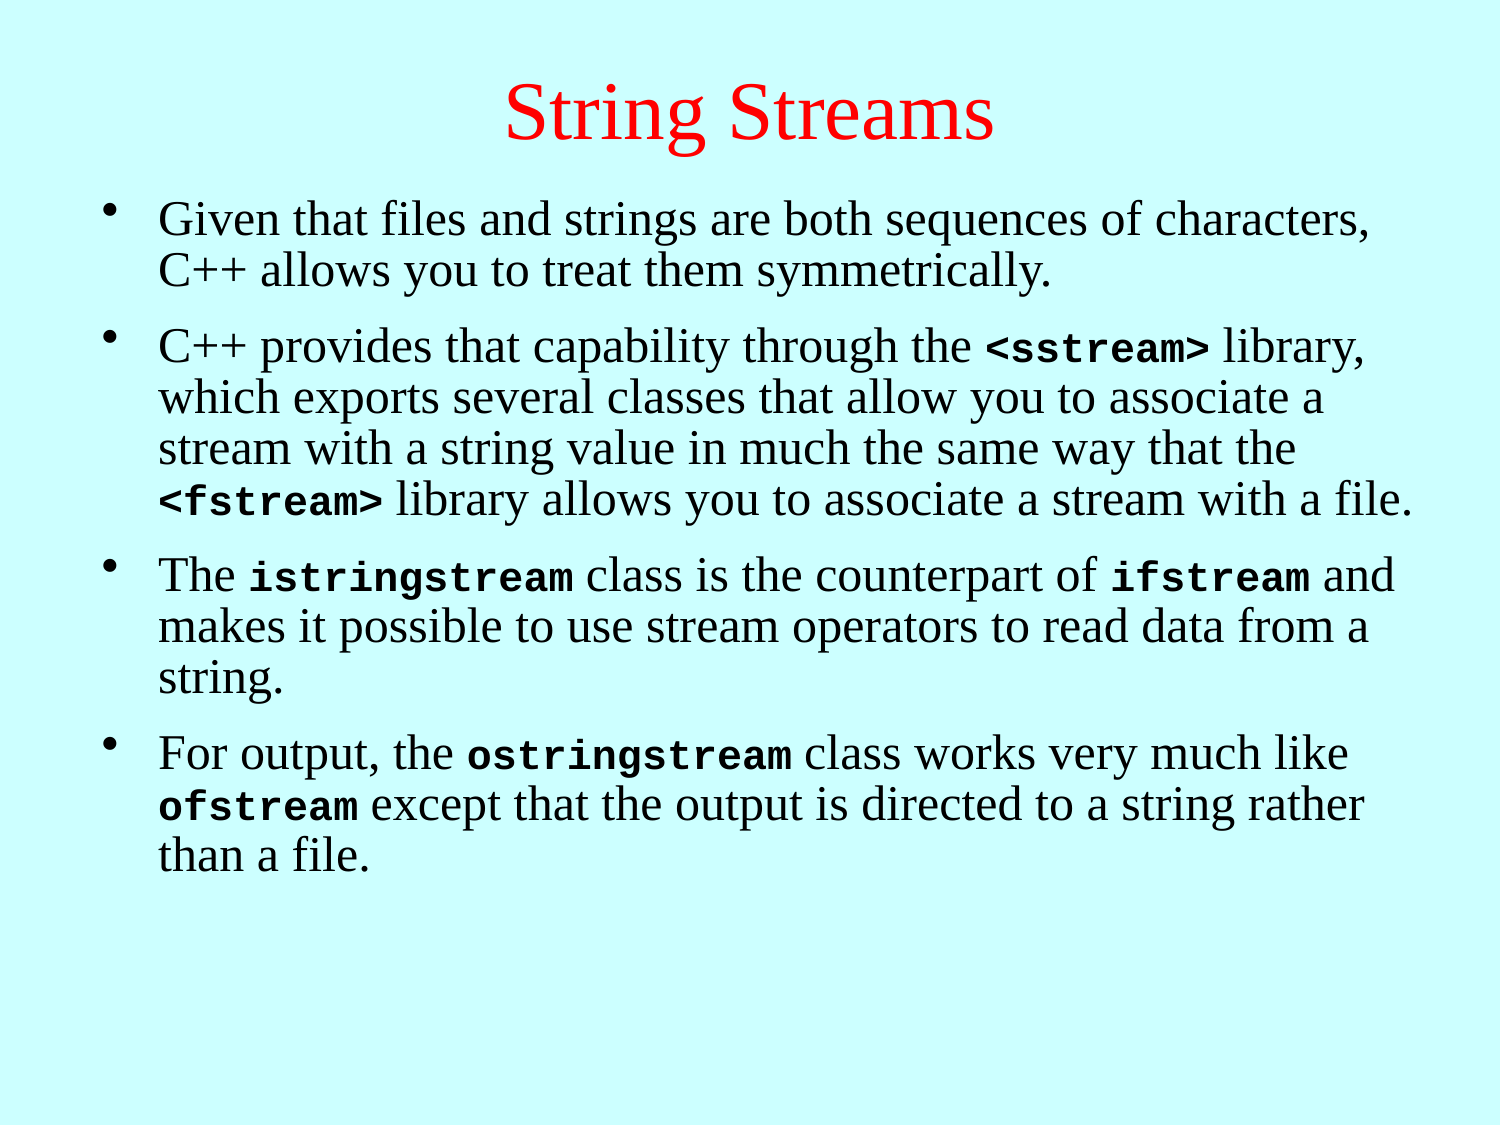

# String Streams
Given that files and strings are both sequences of characters, C++ allows you to treat them symmetrically.
C++ provides that capability through the <sstream> library, which exports several classes that allow you to associate a stream with a string value in much the same way that the <fstream> library allows you to associate a stream with a file.
The istringstream class is the counterpart of ifstream and makes it possible to use stream operators to read data from a string.
For output, the ostringstream class works very much like ofstream except that the output is directed to a string rather than a file.